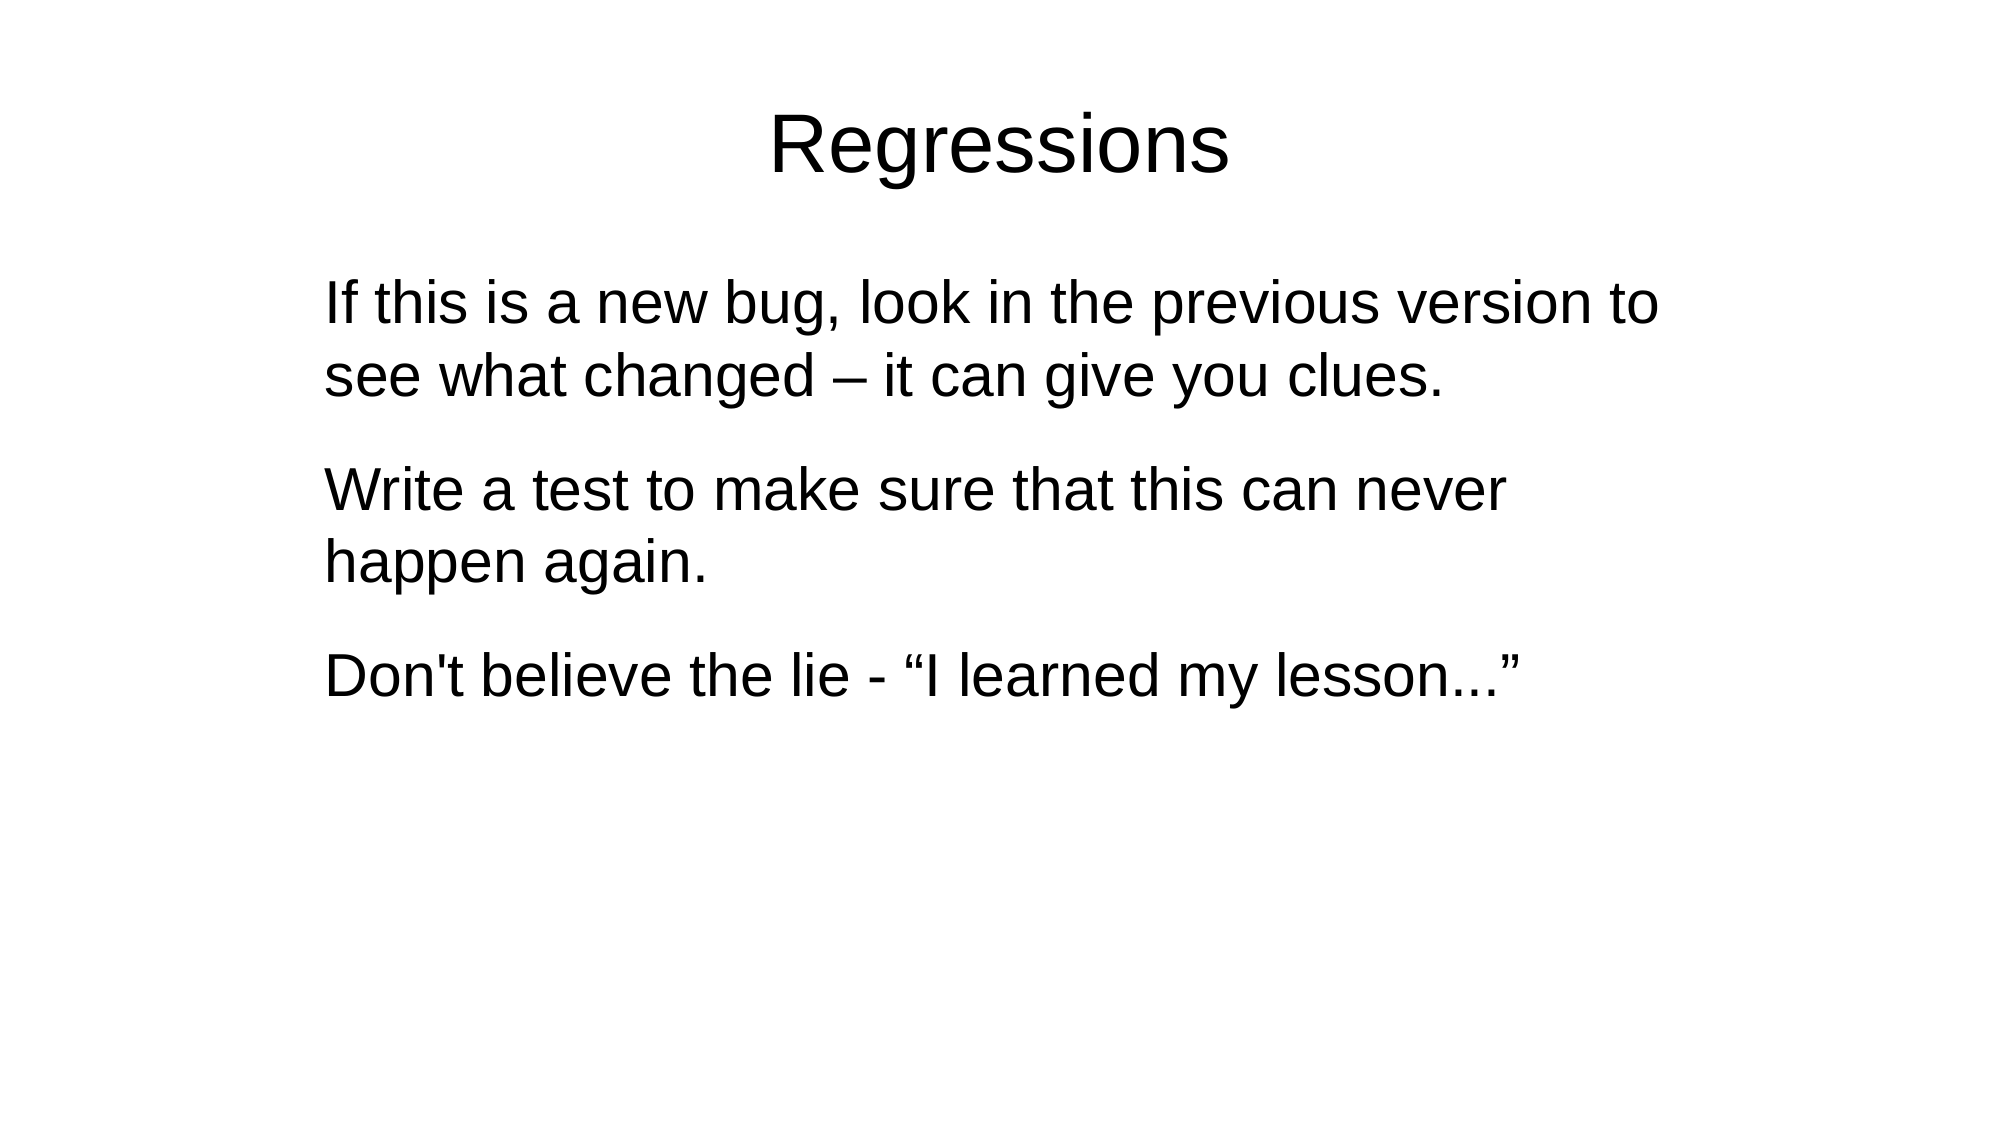

Regressions
If this is a new bug, look in the previous version to see what changed – it can give you clues.

Write a test to make sure that this can never happen again.

Don't believe the lie - “I learned my lesson...”